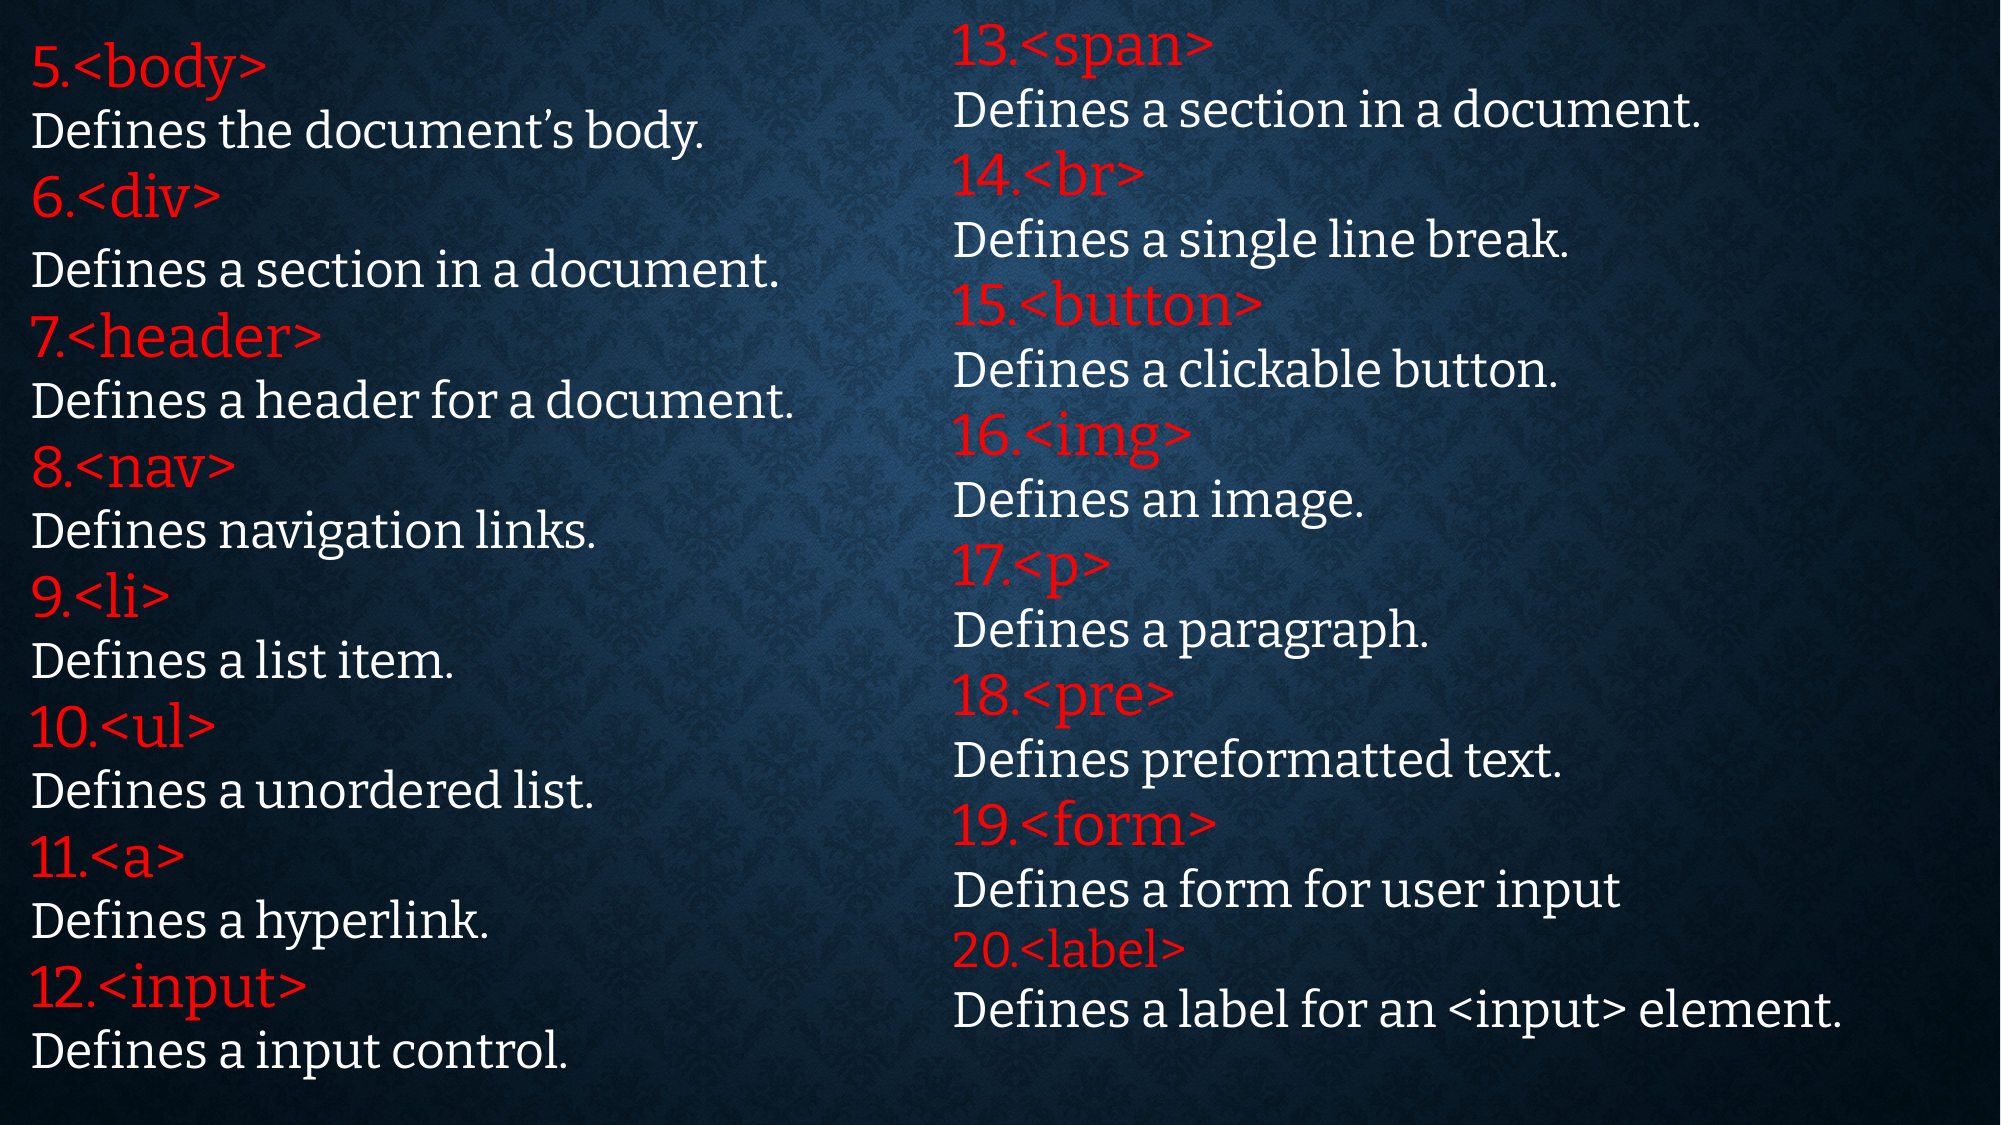

13.<span>
Defines a section in a document.
14.<br>
Defines a single line break.
15.<button>
Defines a clickable button.
16.<img>
Defines an image.
17.<p>
Defines a paragraph.
18.<pre>
Defines preformatted text.
19.<form>
Defines a form for user input
20.<label>
Defines a label for an <input> element.

5.<body>
Defines the document’s body.
6.<div>
Defines a section in a document.
7.<header>
Defines a header for a document.
8.<nav>
Defines navigation links.
9.<li>
Defines a list item.
10.<ul>
Defines a unordered list.
11.<a>
Defines a hyperlink.
12.<input>
Defines a input control.